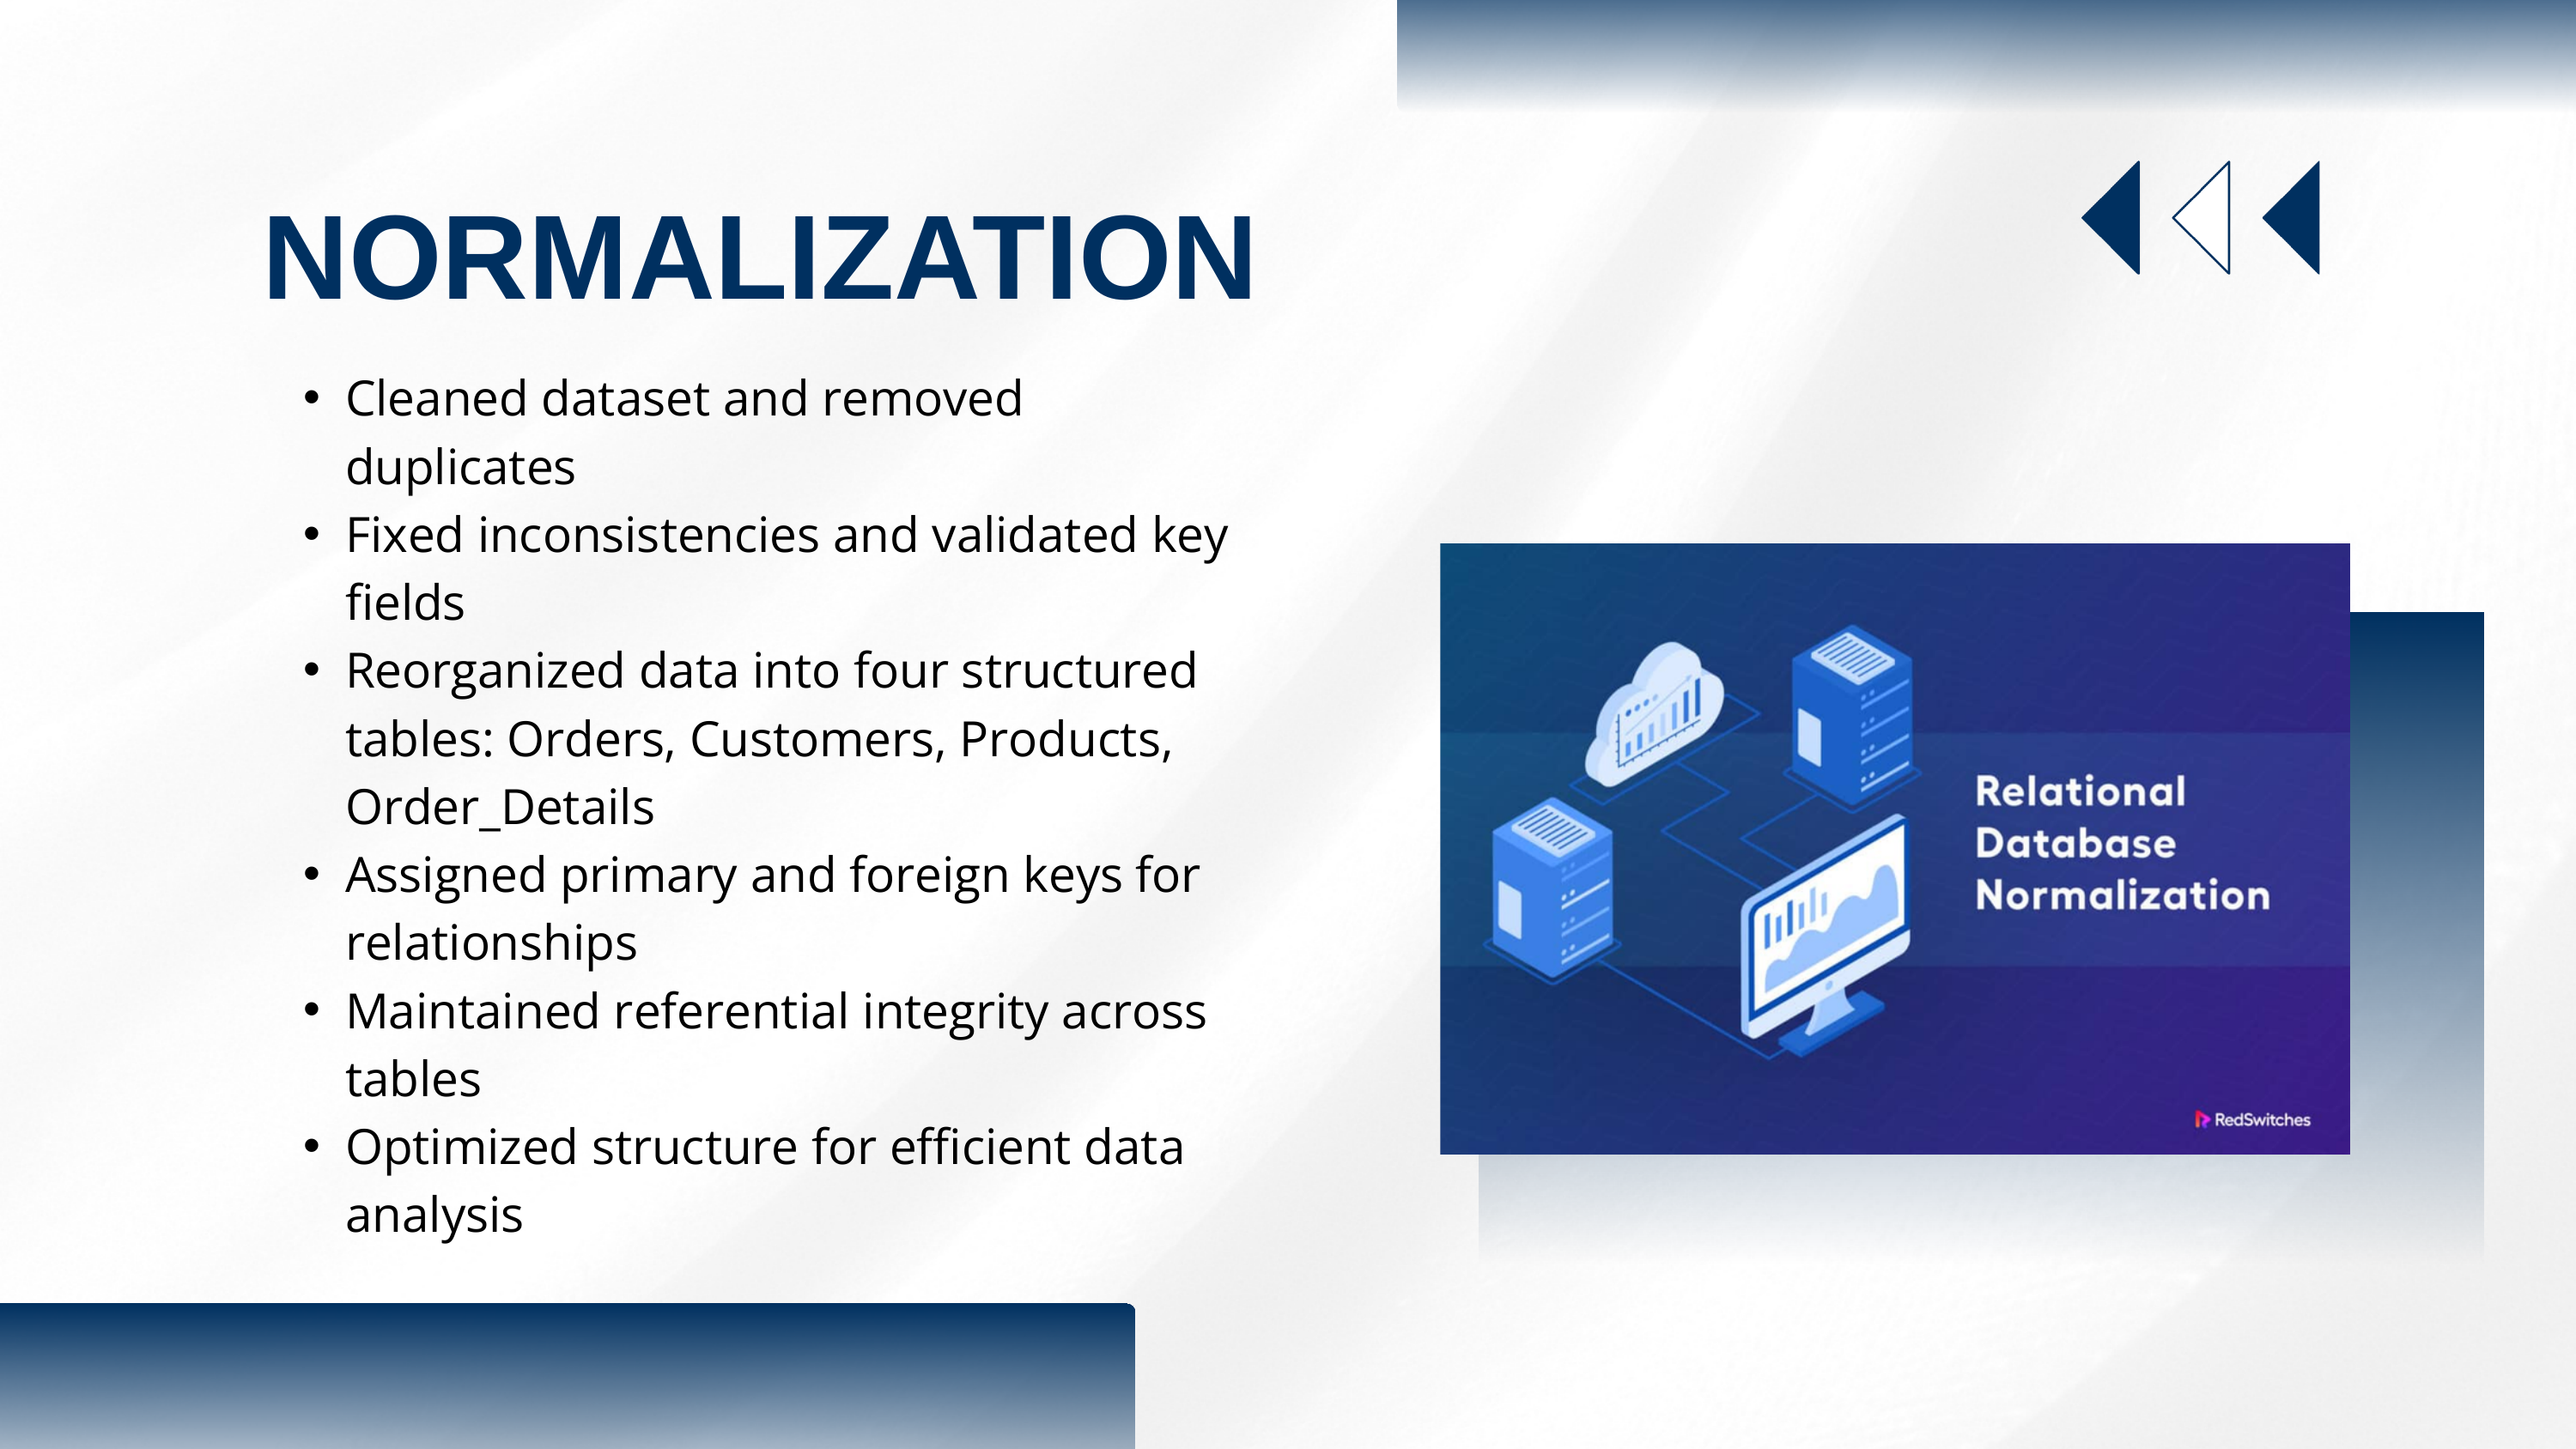

NORMALIZATION
Cleaned dataset and removed duplicates
Fixed inconsistencies and validated key fields
Reorganized data into four structured tables: Orders, Customers, Products, Order_Details
Assigned primary and foreign keys for relationships
Maintained referential integrity across tables
Optimized structure for efficient data analysis